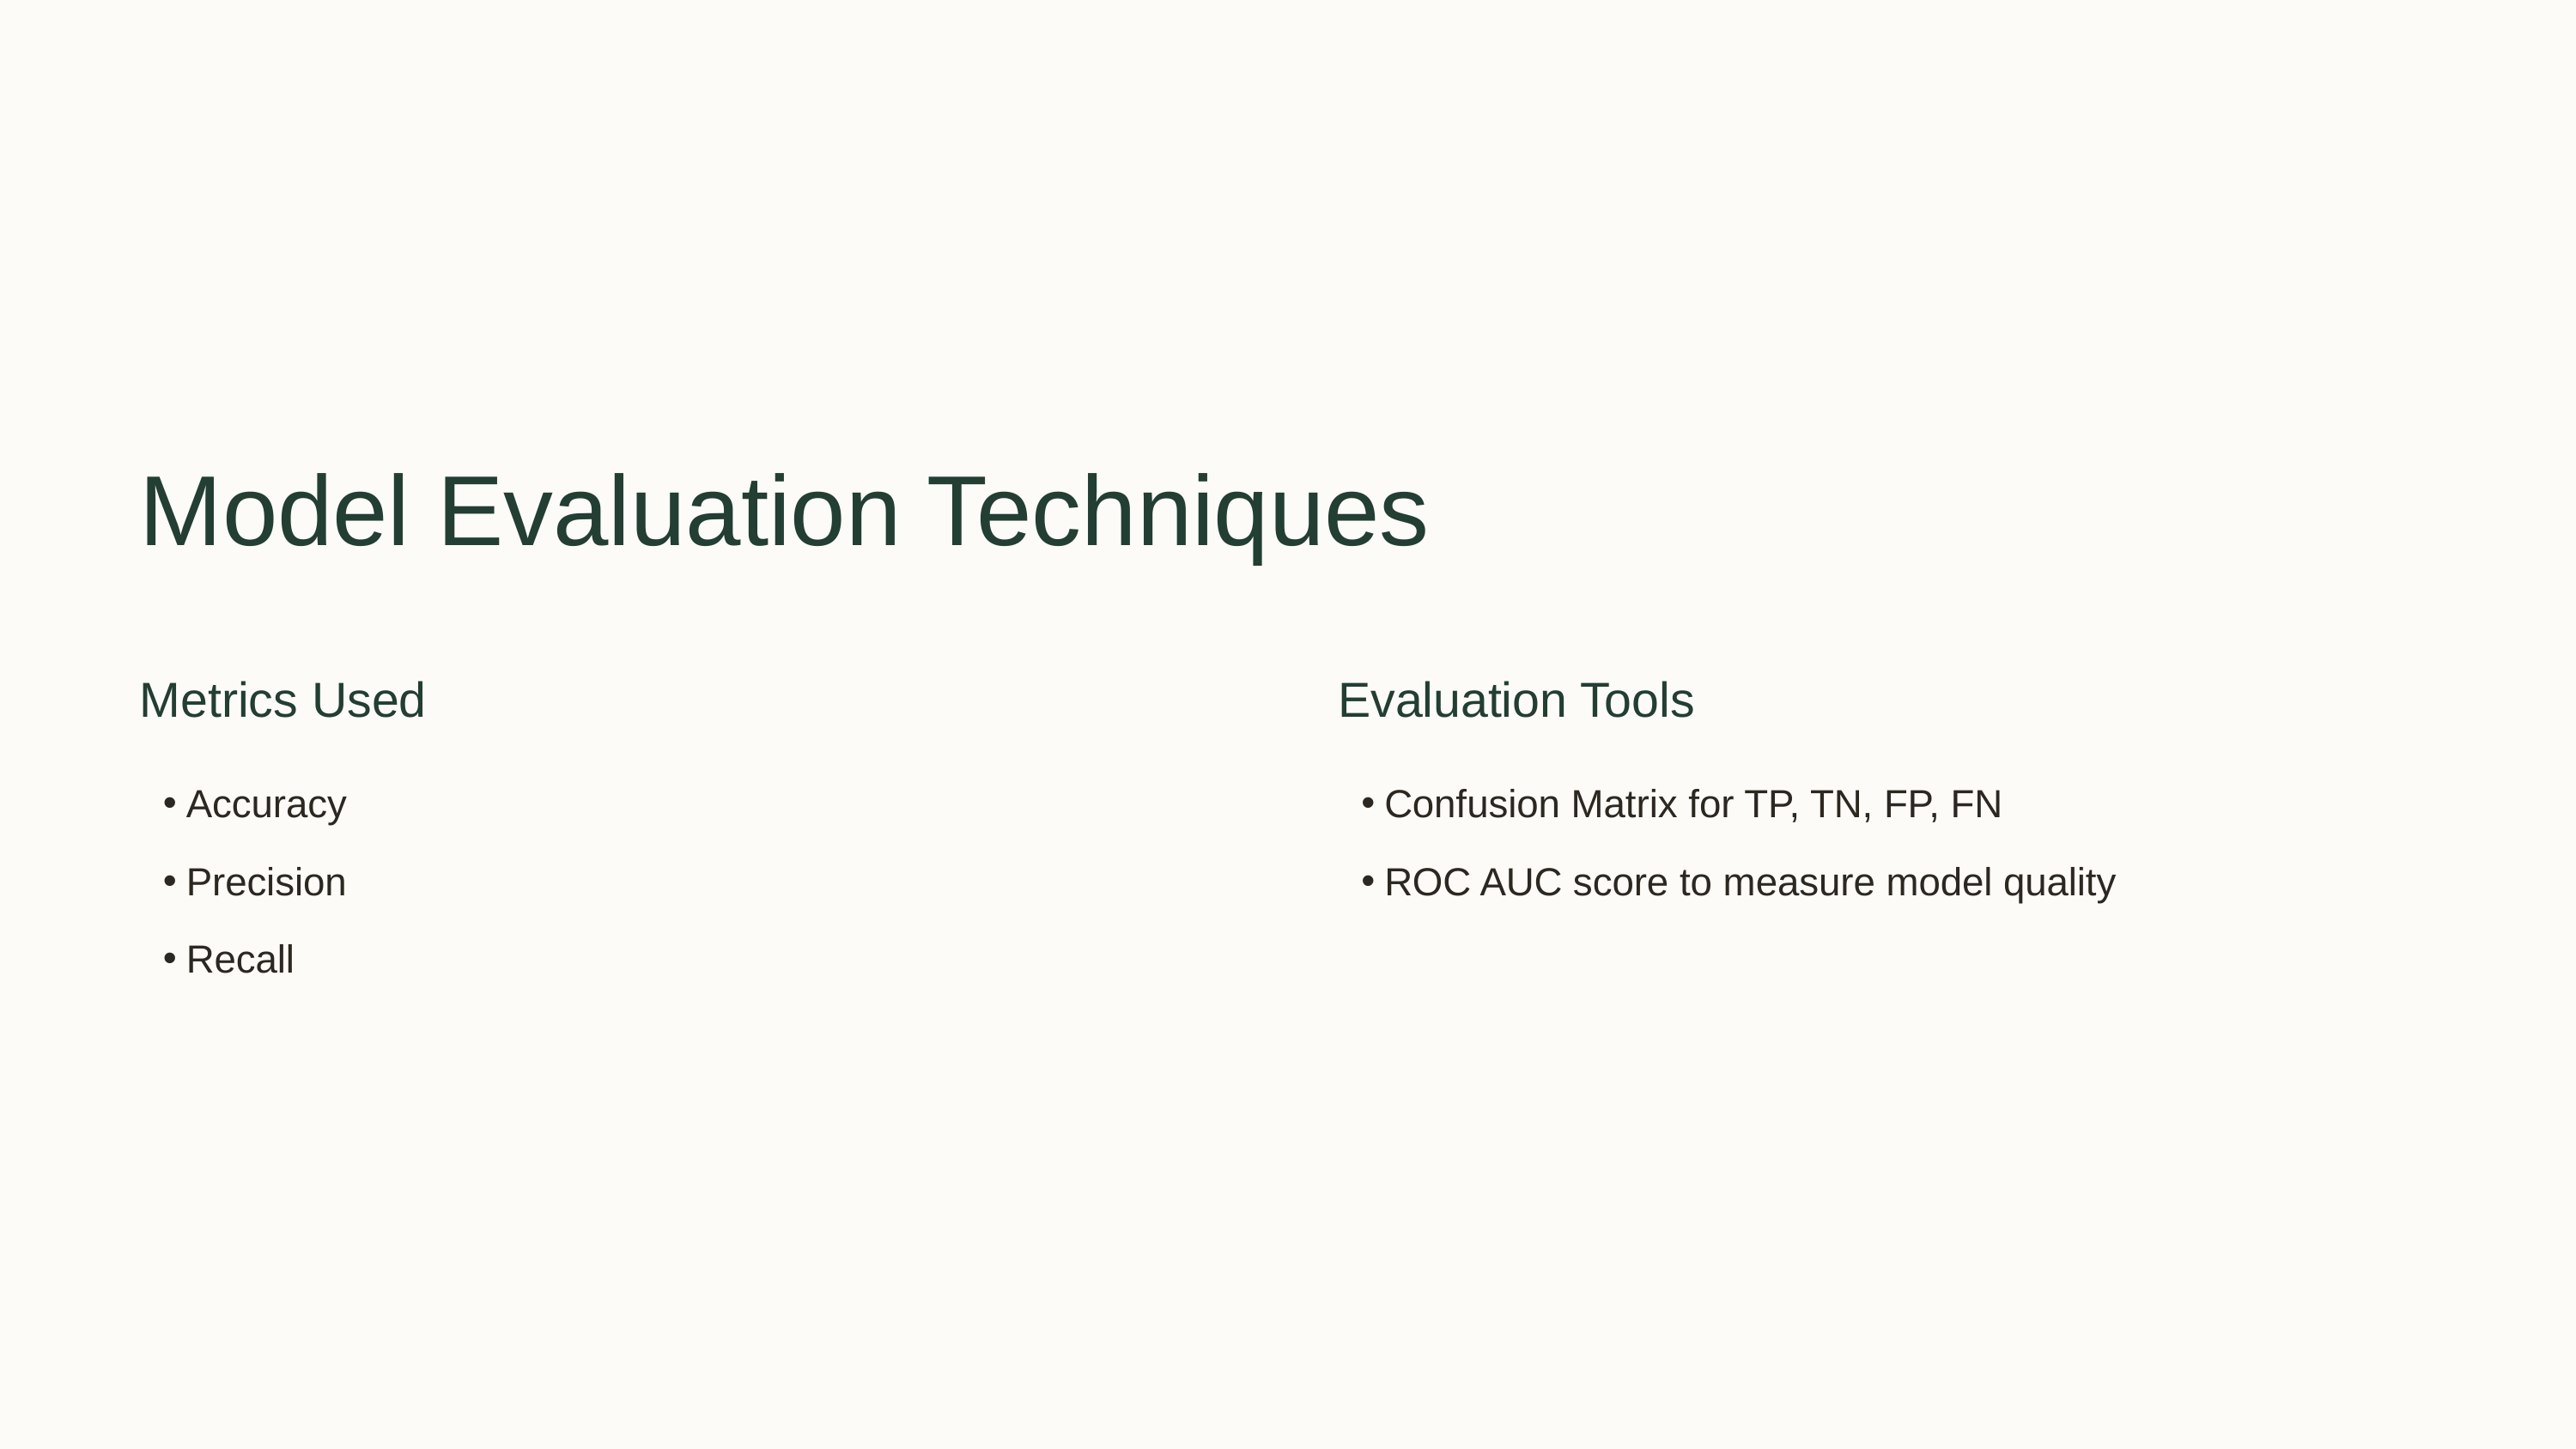

Model Evaluation Techniques

Metrics Used

Evaluation Tools

Accuracy

Confusion Matrix for TP, TN, FP, FN

Precision

ROC AUC score to measure model quality

Recall